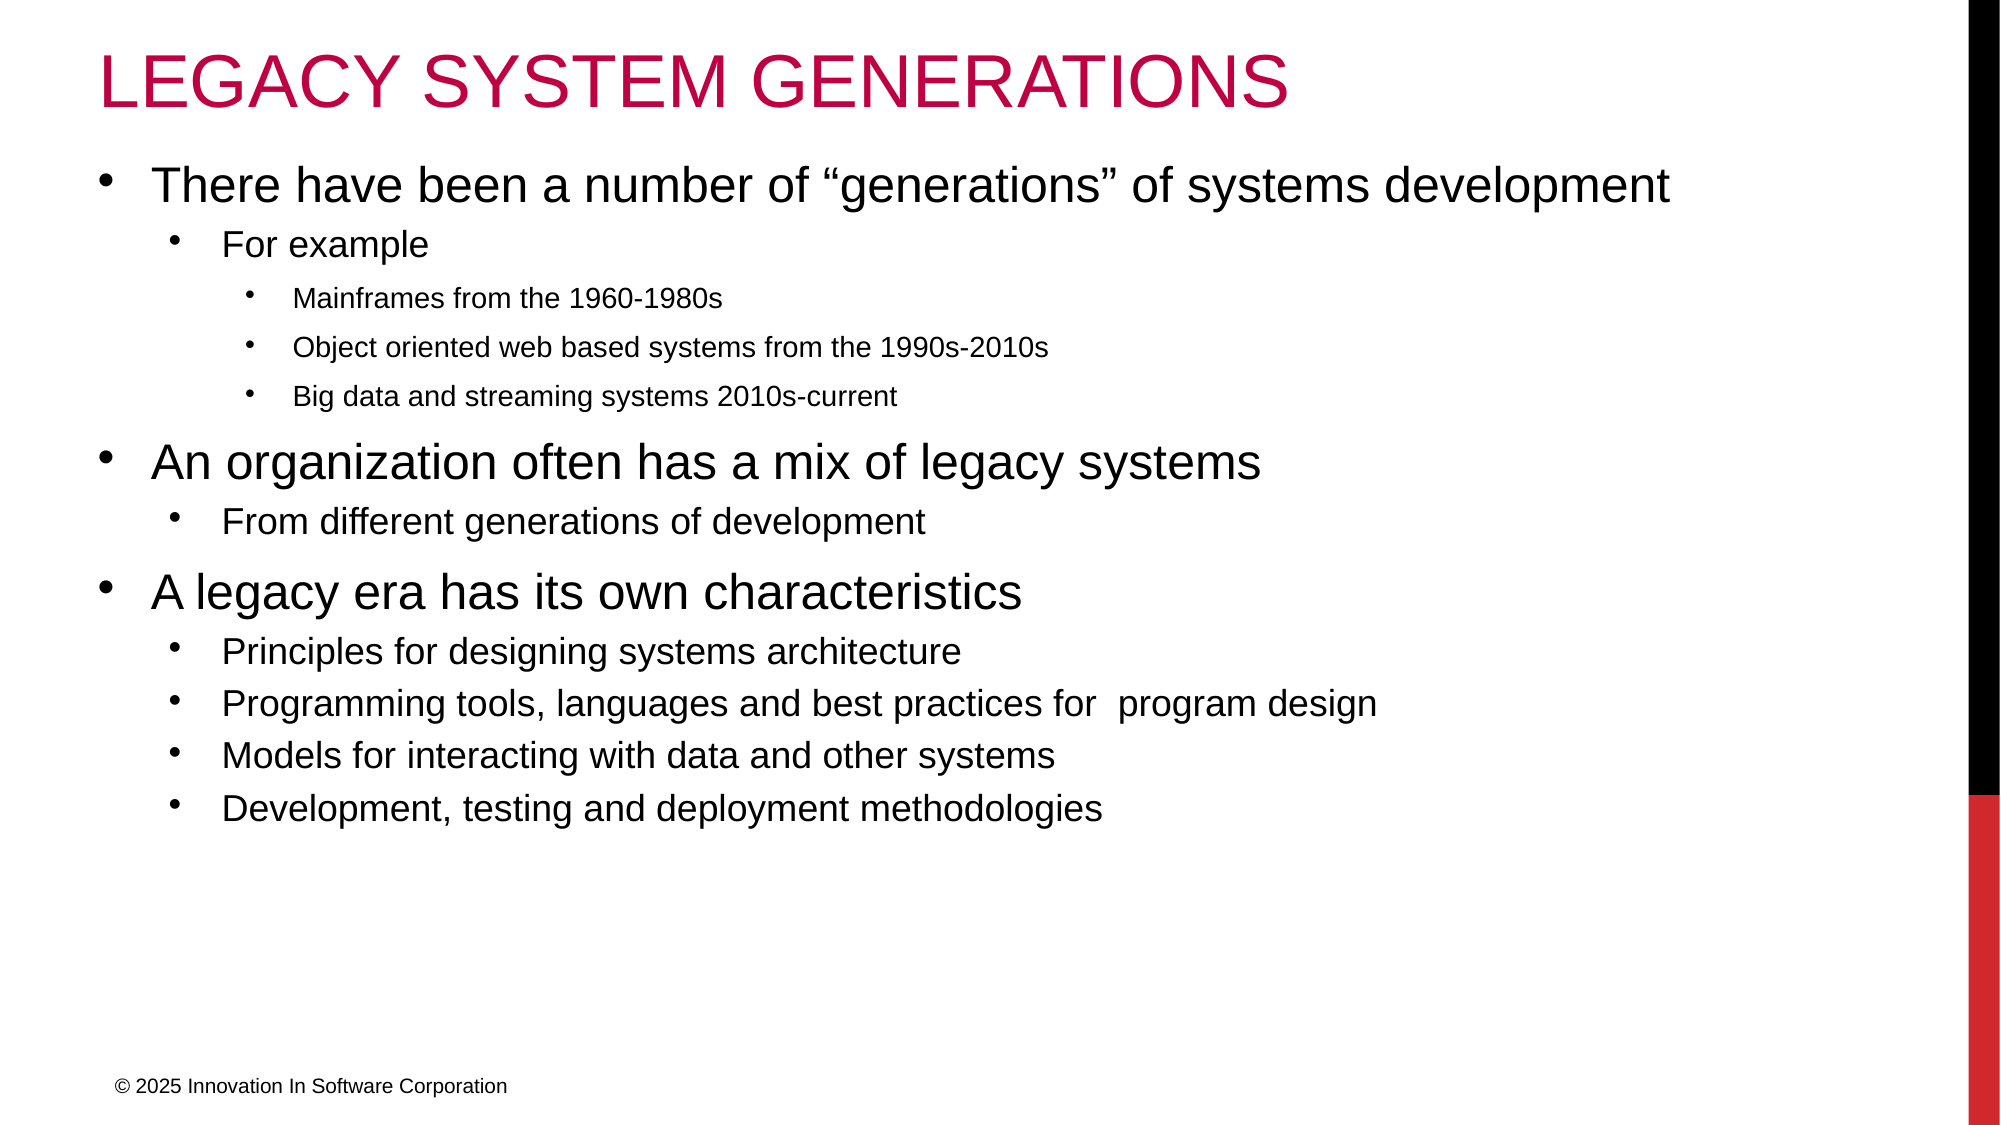

# legacy system Generations
There have been a number of “generations” of systems development
For example
Mainframes from the 1960-1980s
Object oriented web based systems from the 1990s-2010s
Big data and streaming systems 2010s-current
An organization often has a mix of legacy systems
From different generations of development
A legacy era has its own characteristics
Principles for designing systems architecture
Programming tools, languages and best practices for  program design
Models for interacting with data and other systems
Development, testing and deployment methodologies

© 2025 Innovation In Software Corporation